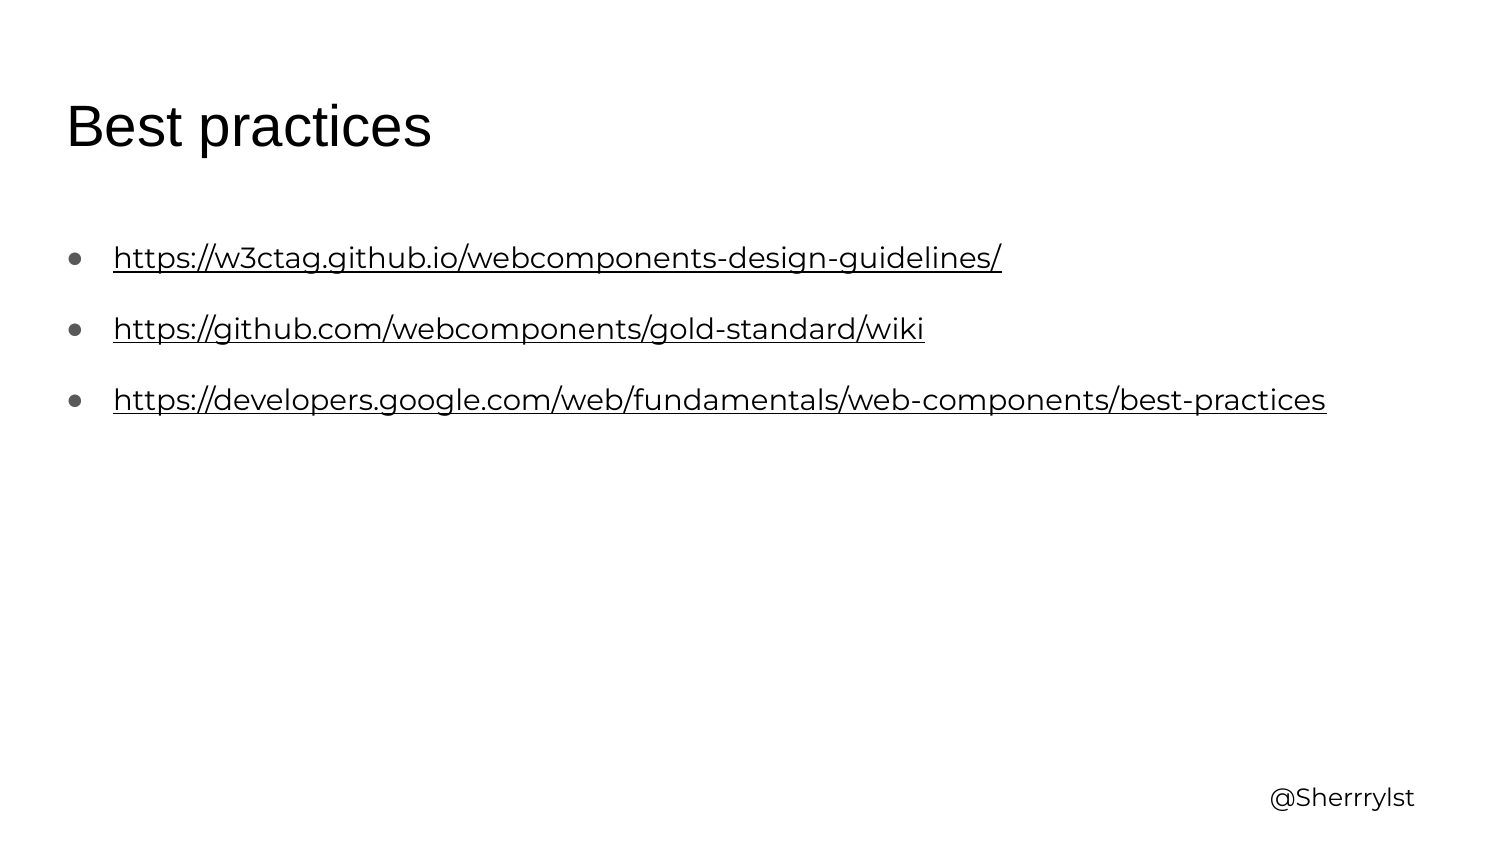

# Best practices

https://w3ctag.github.io/webcomponents-design-guidelines/
https://github.com/webcomponents/gold-standard/wiki
https://developers.google.com/web/fundamentals/web-components/best-practices

@Sherrrylst